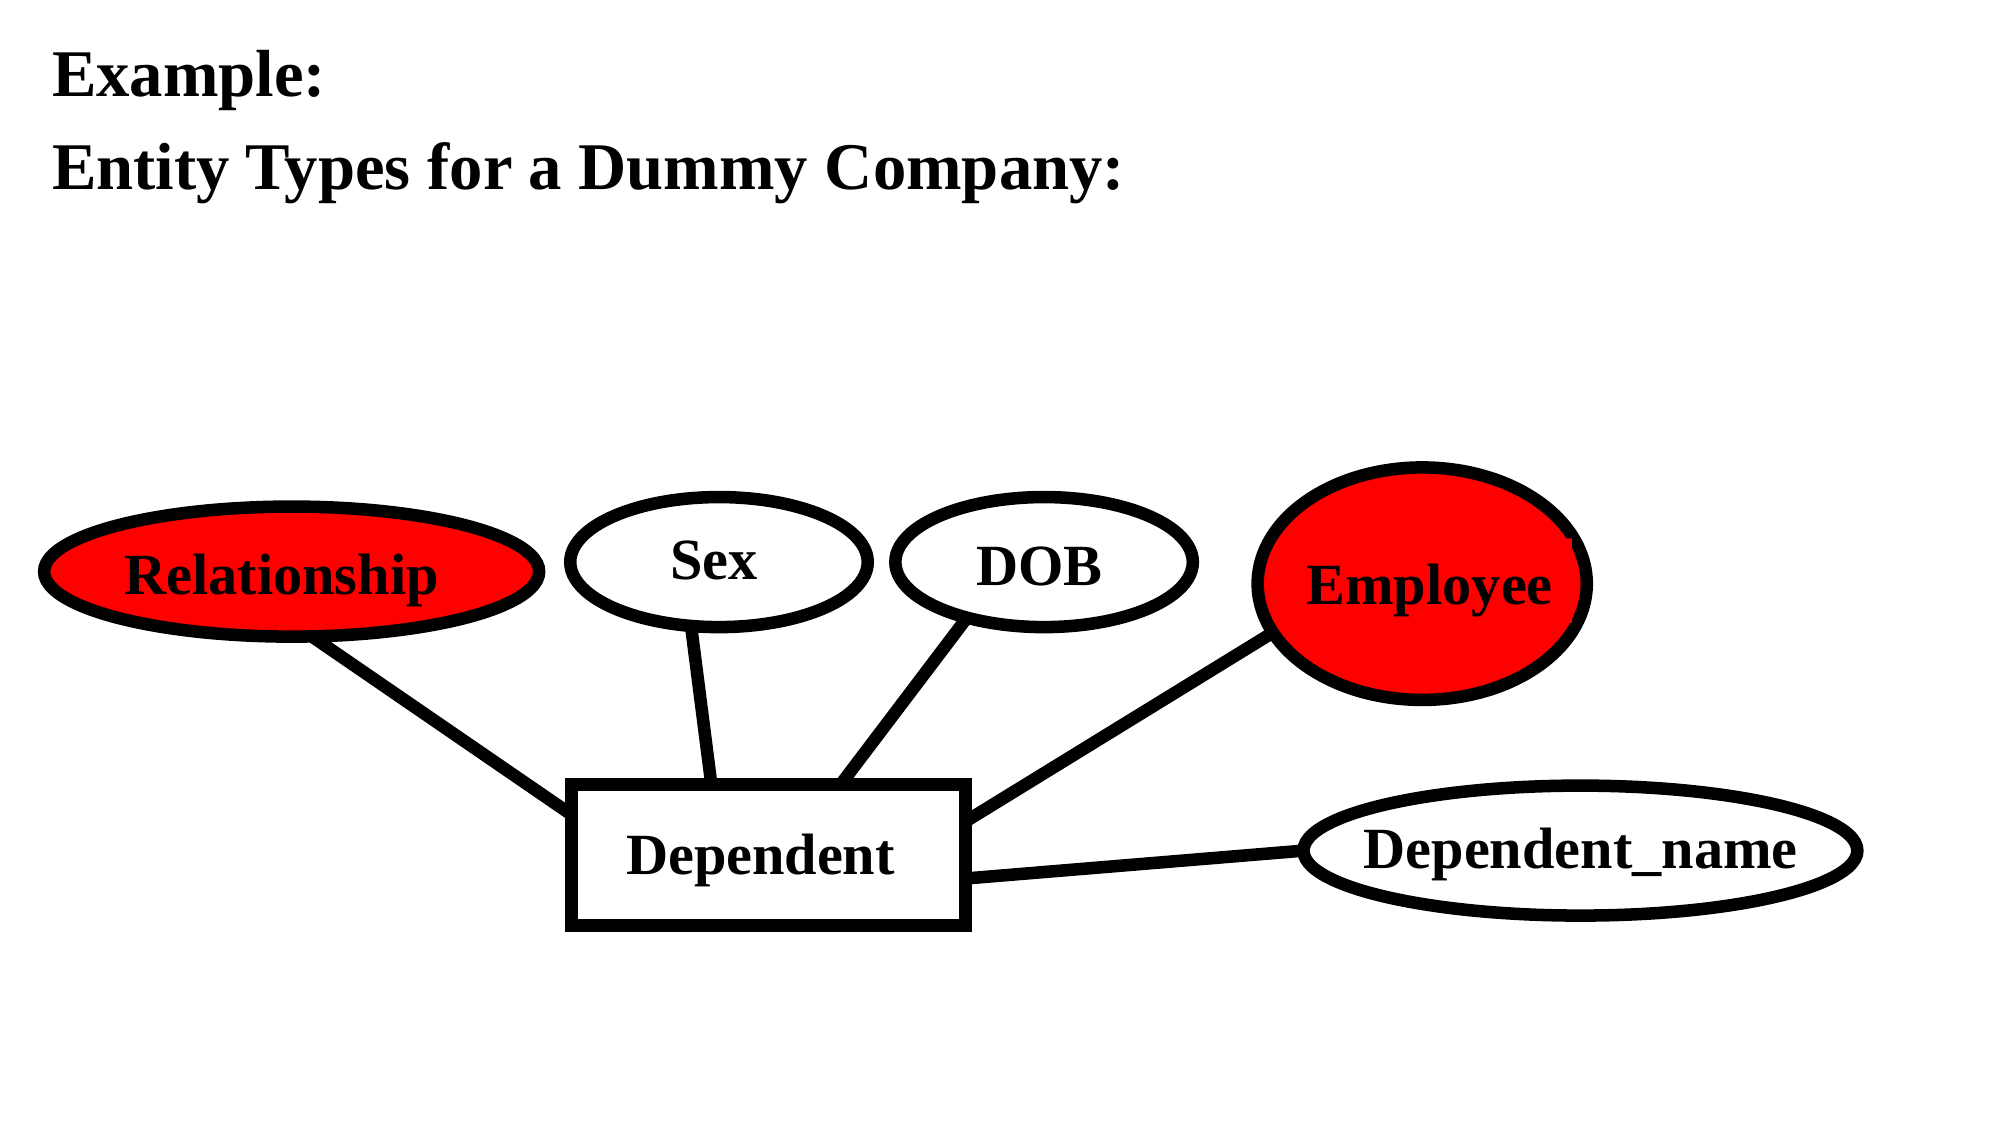

Example:
Entity Types for a Dummy Company:

Employee

Sex

DOB

Relationship

Dependent_name
Dependent